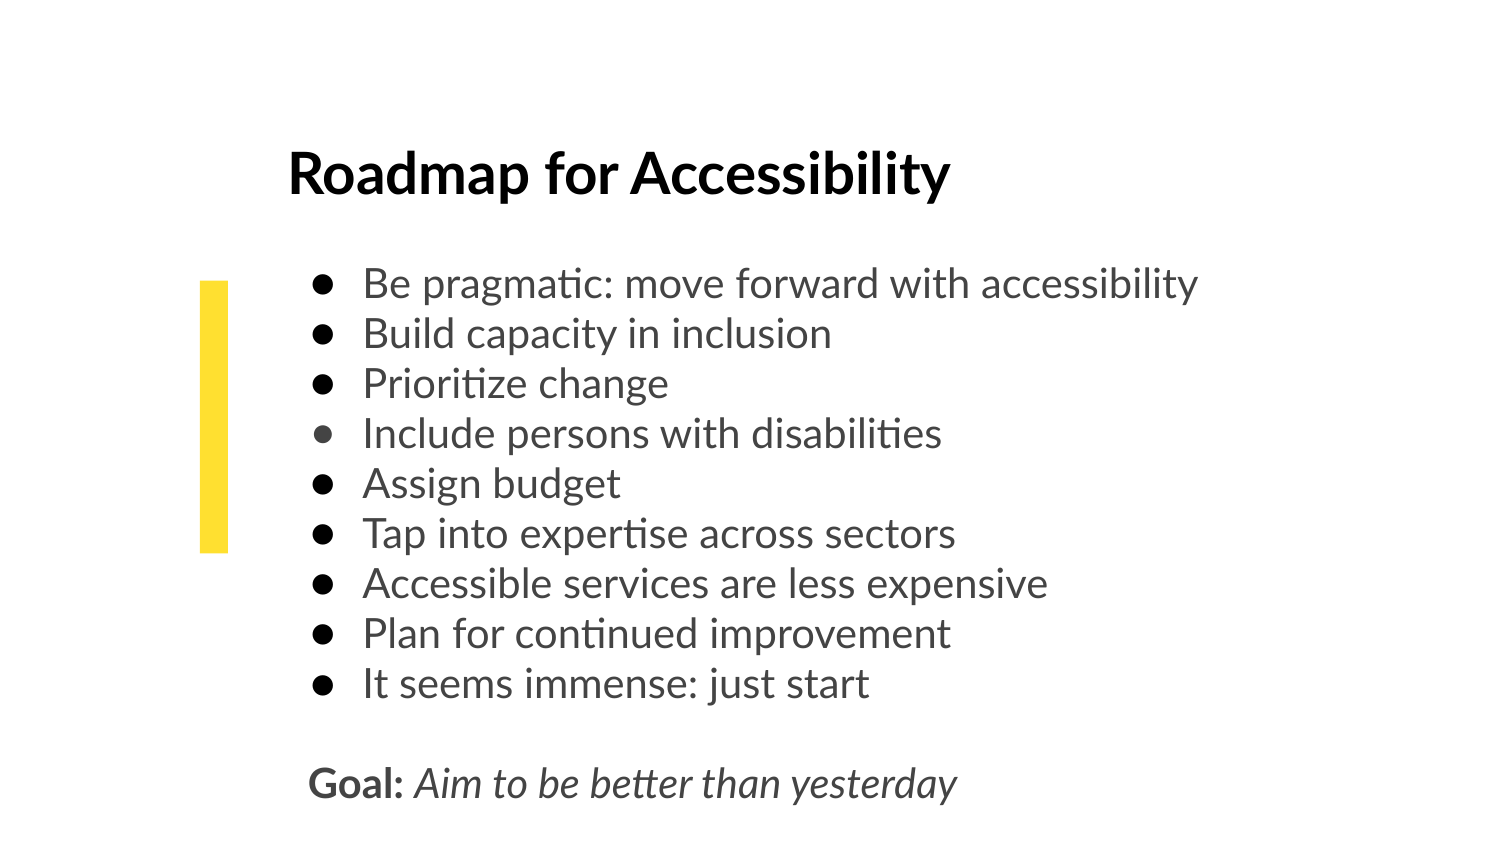

# Roadmap for Accessibility

Be pragmatic: move forward with accessibility
Build capacity in inclusion
Prioritize change
Include persons with disabilities
Assign budget
Tap into expertise across sectors
Accessible services are less expensive
Plan for continued improvement
It seems immense: just start

  Goal: Aim to be better than yesterday